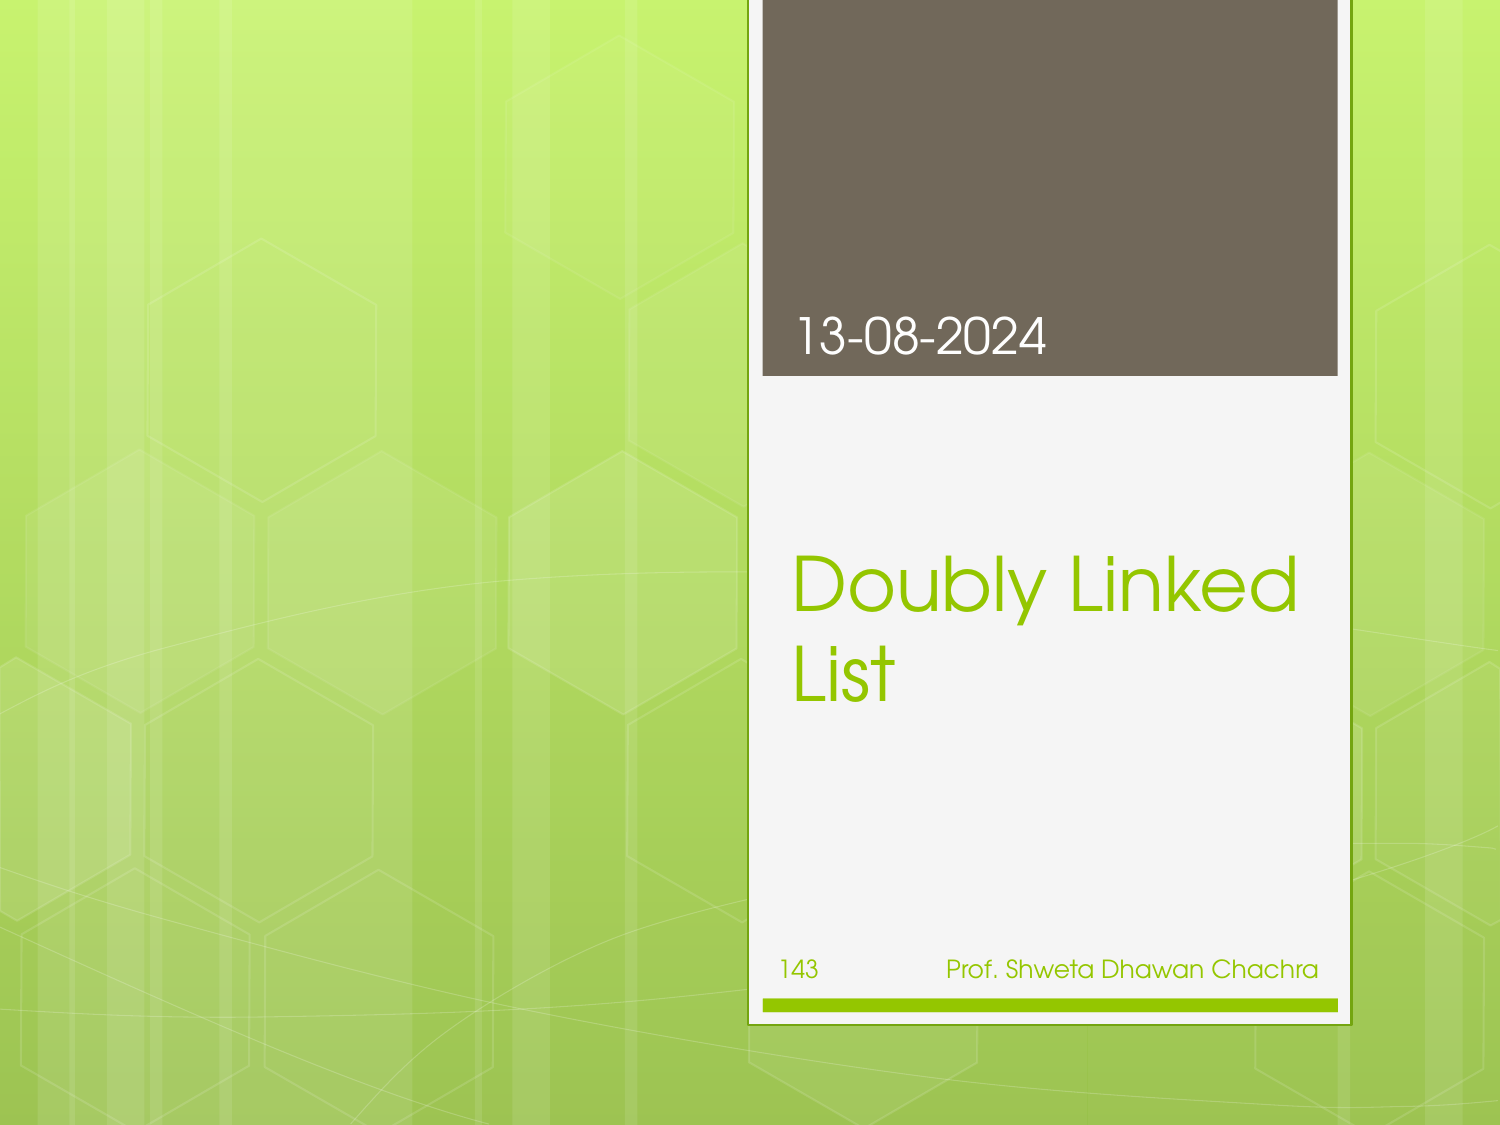

13-08-2024
# Doubly Linked List

143
Prof. Shweta Dhawan Chachra